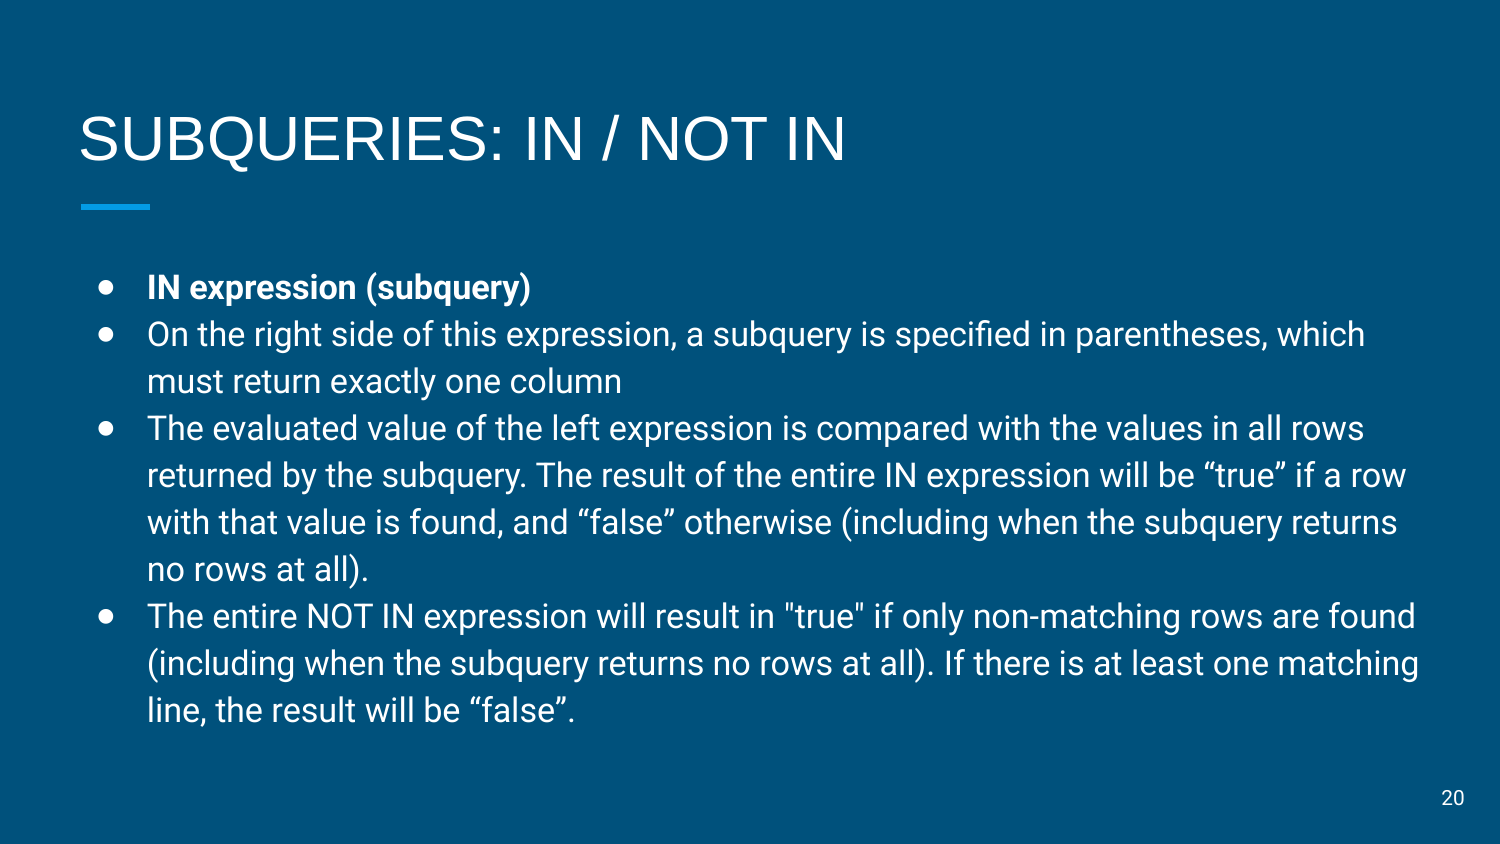

# SUBQUERIES: IN / NOT IN
IN expression (subquery)
On the right side of this expression, a subquery is specified in parentheses, which must return exactly one column
The evaluated value of the left expression is compared with the values in all rows returned by the subquery. The result of the entire IN expression will be “true” if a row with that value is found, and “false” otherwise (including when the subquery returns no rows at all).
The entire NOT IN expression will result in "true" if only non-matching rows are found (including when the subquery returns no rows at all). If there is at least one matching line, the result will be “false”.
20